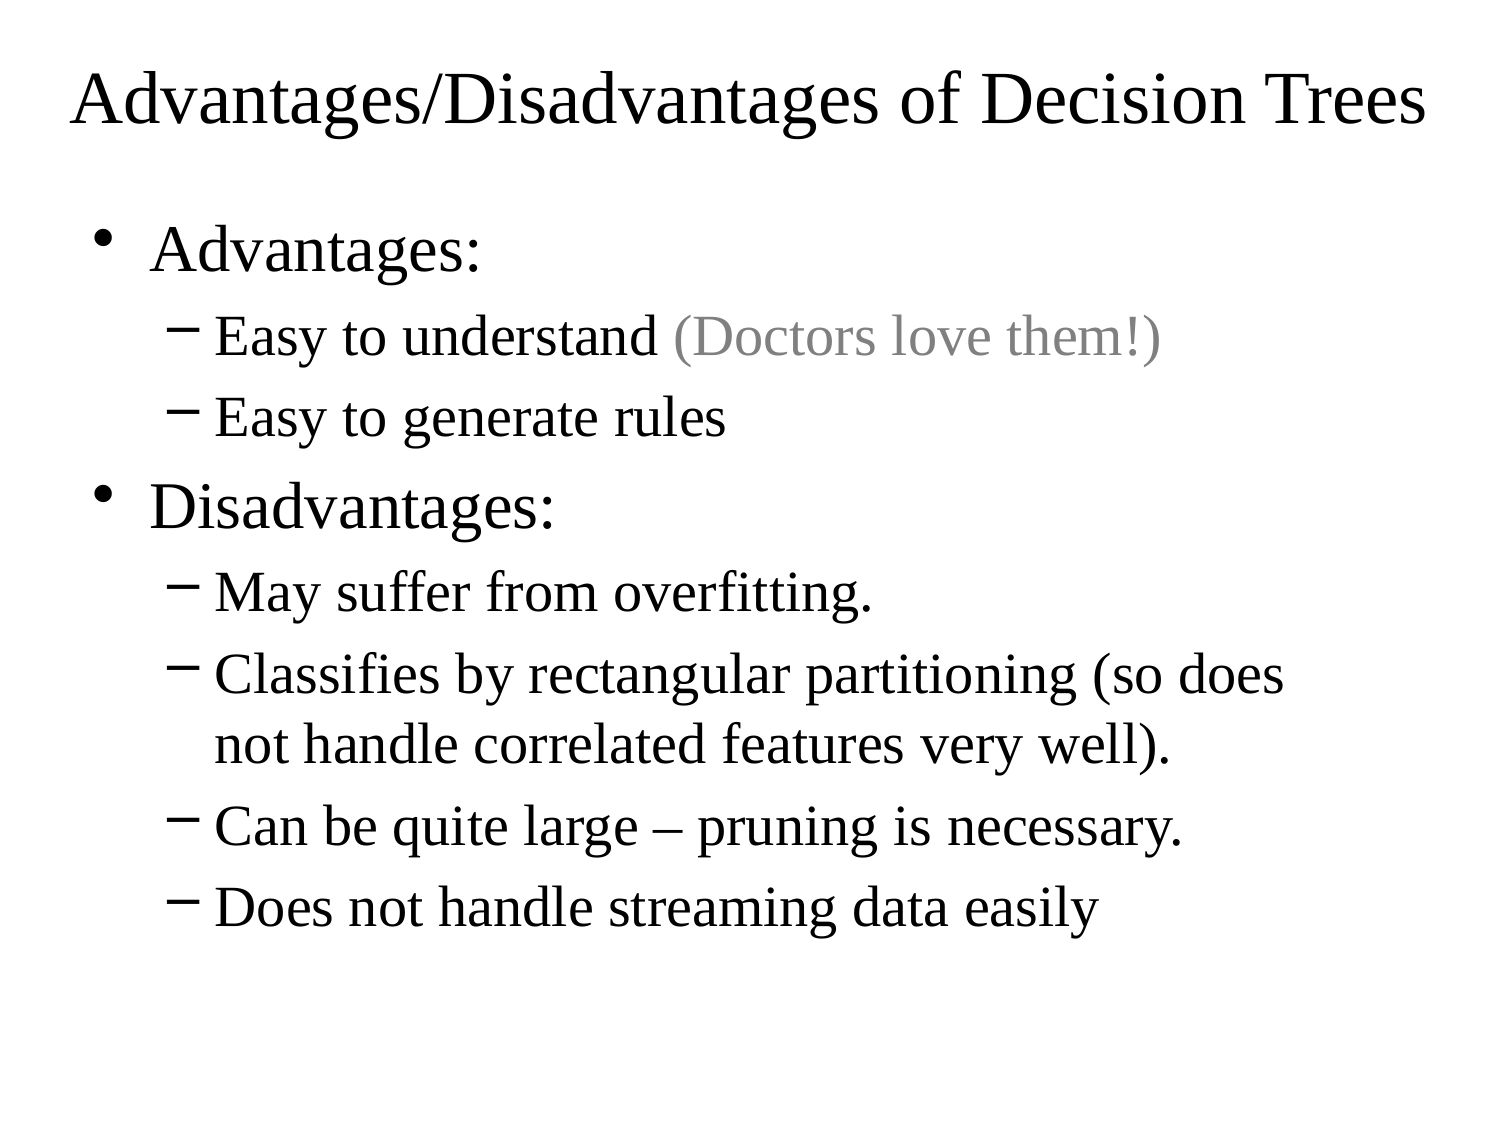

Advantages/Disadvantages of Decision Trees
Advantages:
Easy to understand (Doctors love them!)
Easy to generate rules
Disadvantages:
May suffer from overfitting.
Classifies by rectangular partitioning (so does not handle correlated features very well).
Can be quite large – pruning is necessary.
Does not handle streaming data easily